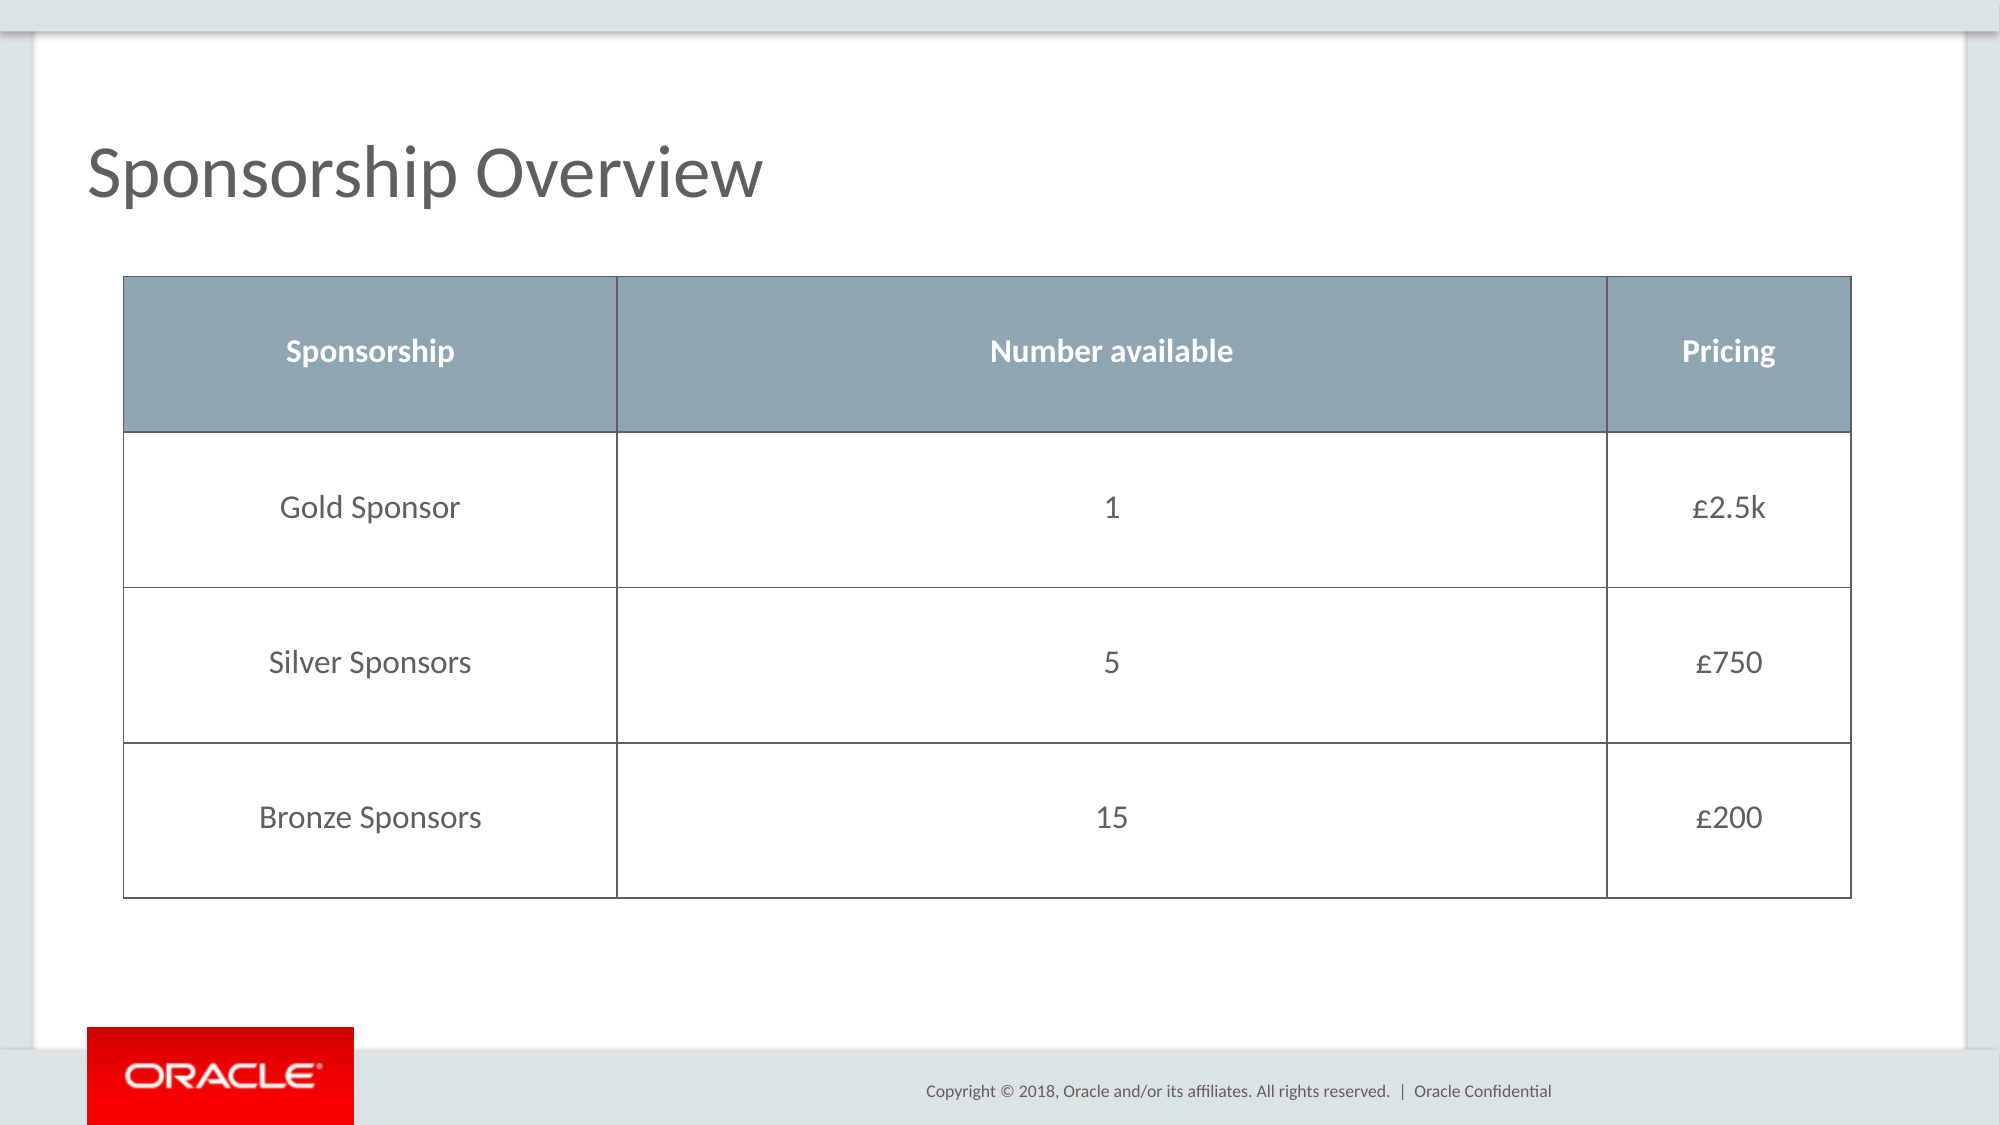

# Sponsorship Overview
| Sponsorship | Number available | Pricing |
| --- | --- | --- |
| Gold Sponsor | 1 | £2.5k |
| Silver Sponsors | 5 | £750 |
| Bronze Sponsors | 15 | £200 |
Oracle Confidential